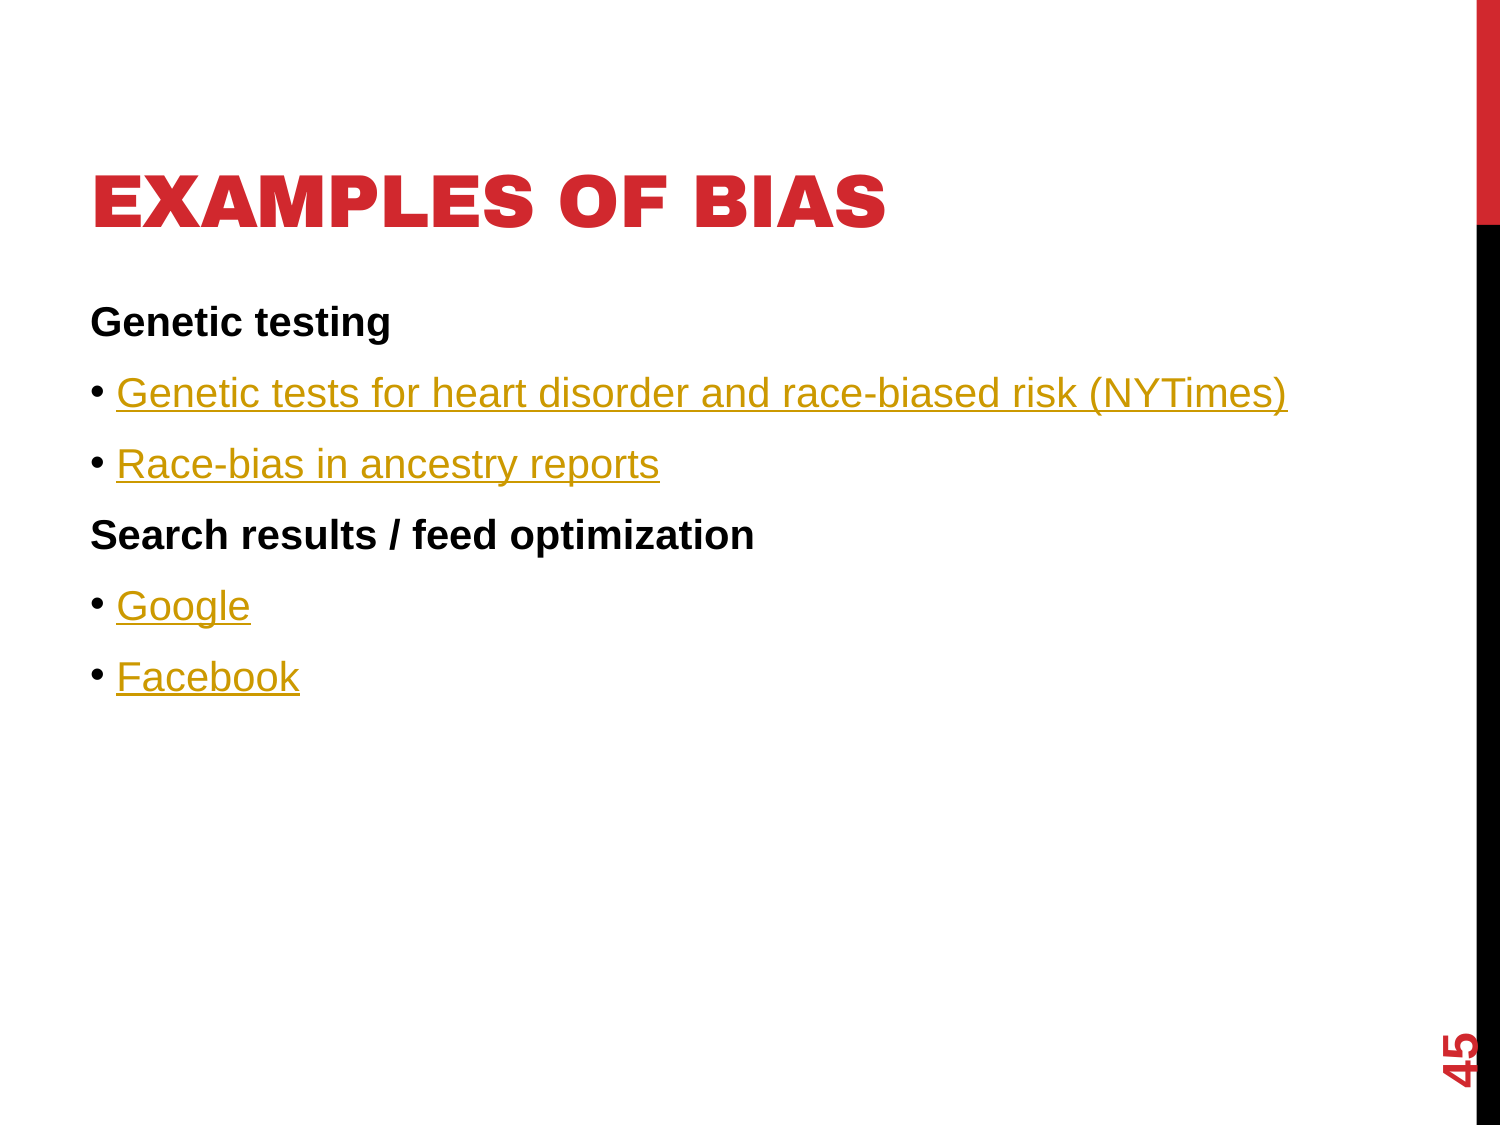

# Examples of Bias
Genetic testing
Genetic tests for heart disorder and race-biased risk (NYTimes)
Race-bias in ancestry reports
Search results / feed optimization
Google
Facebook
45